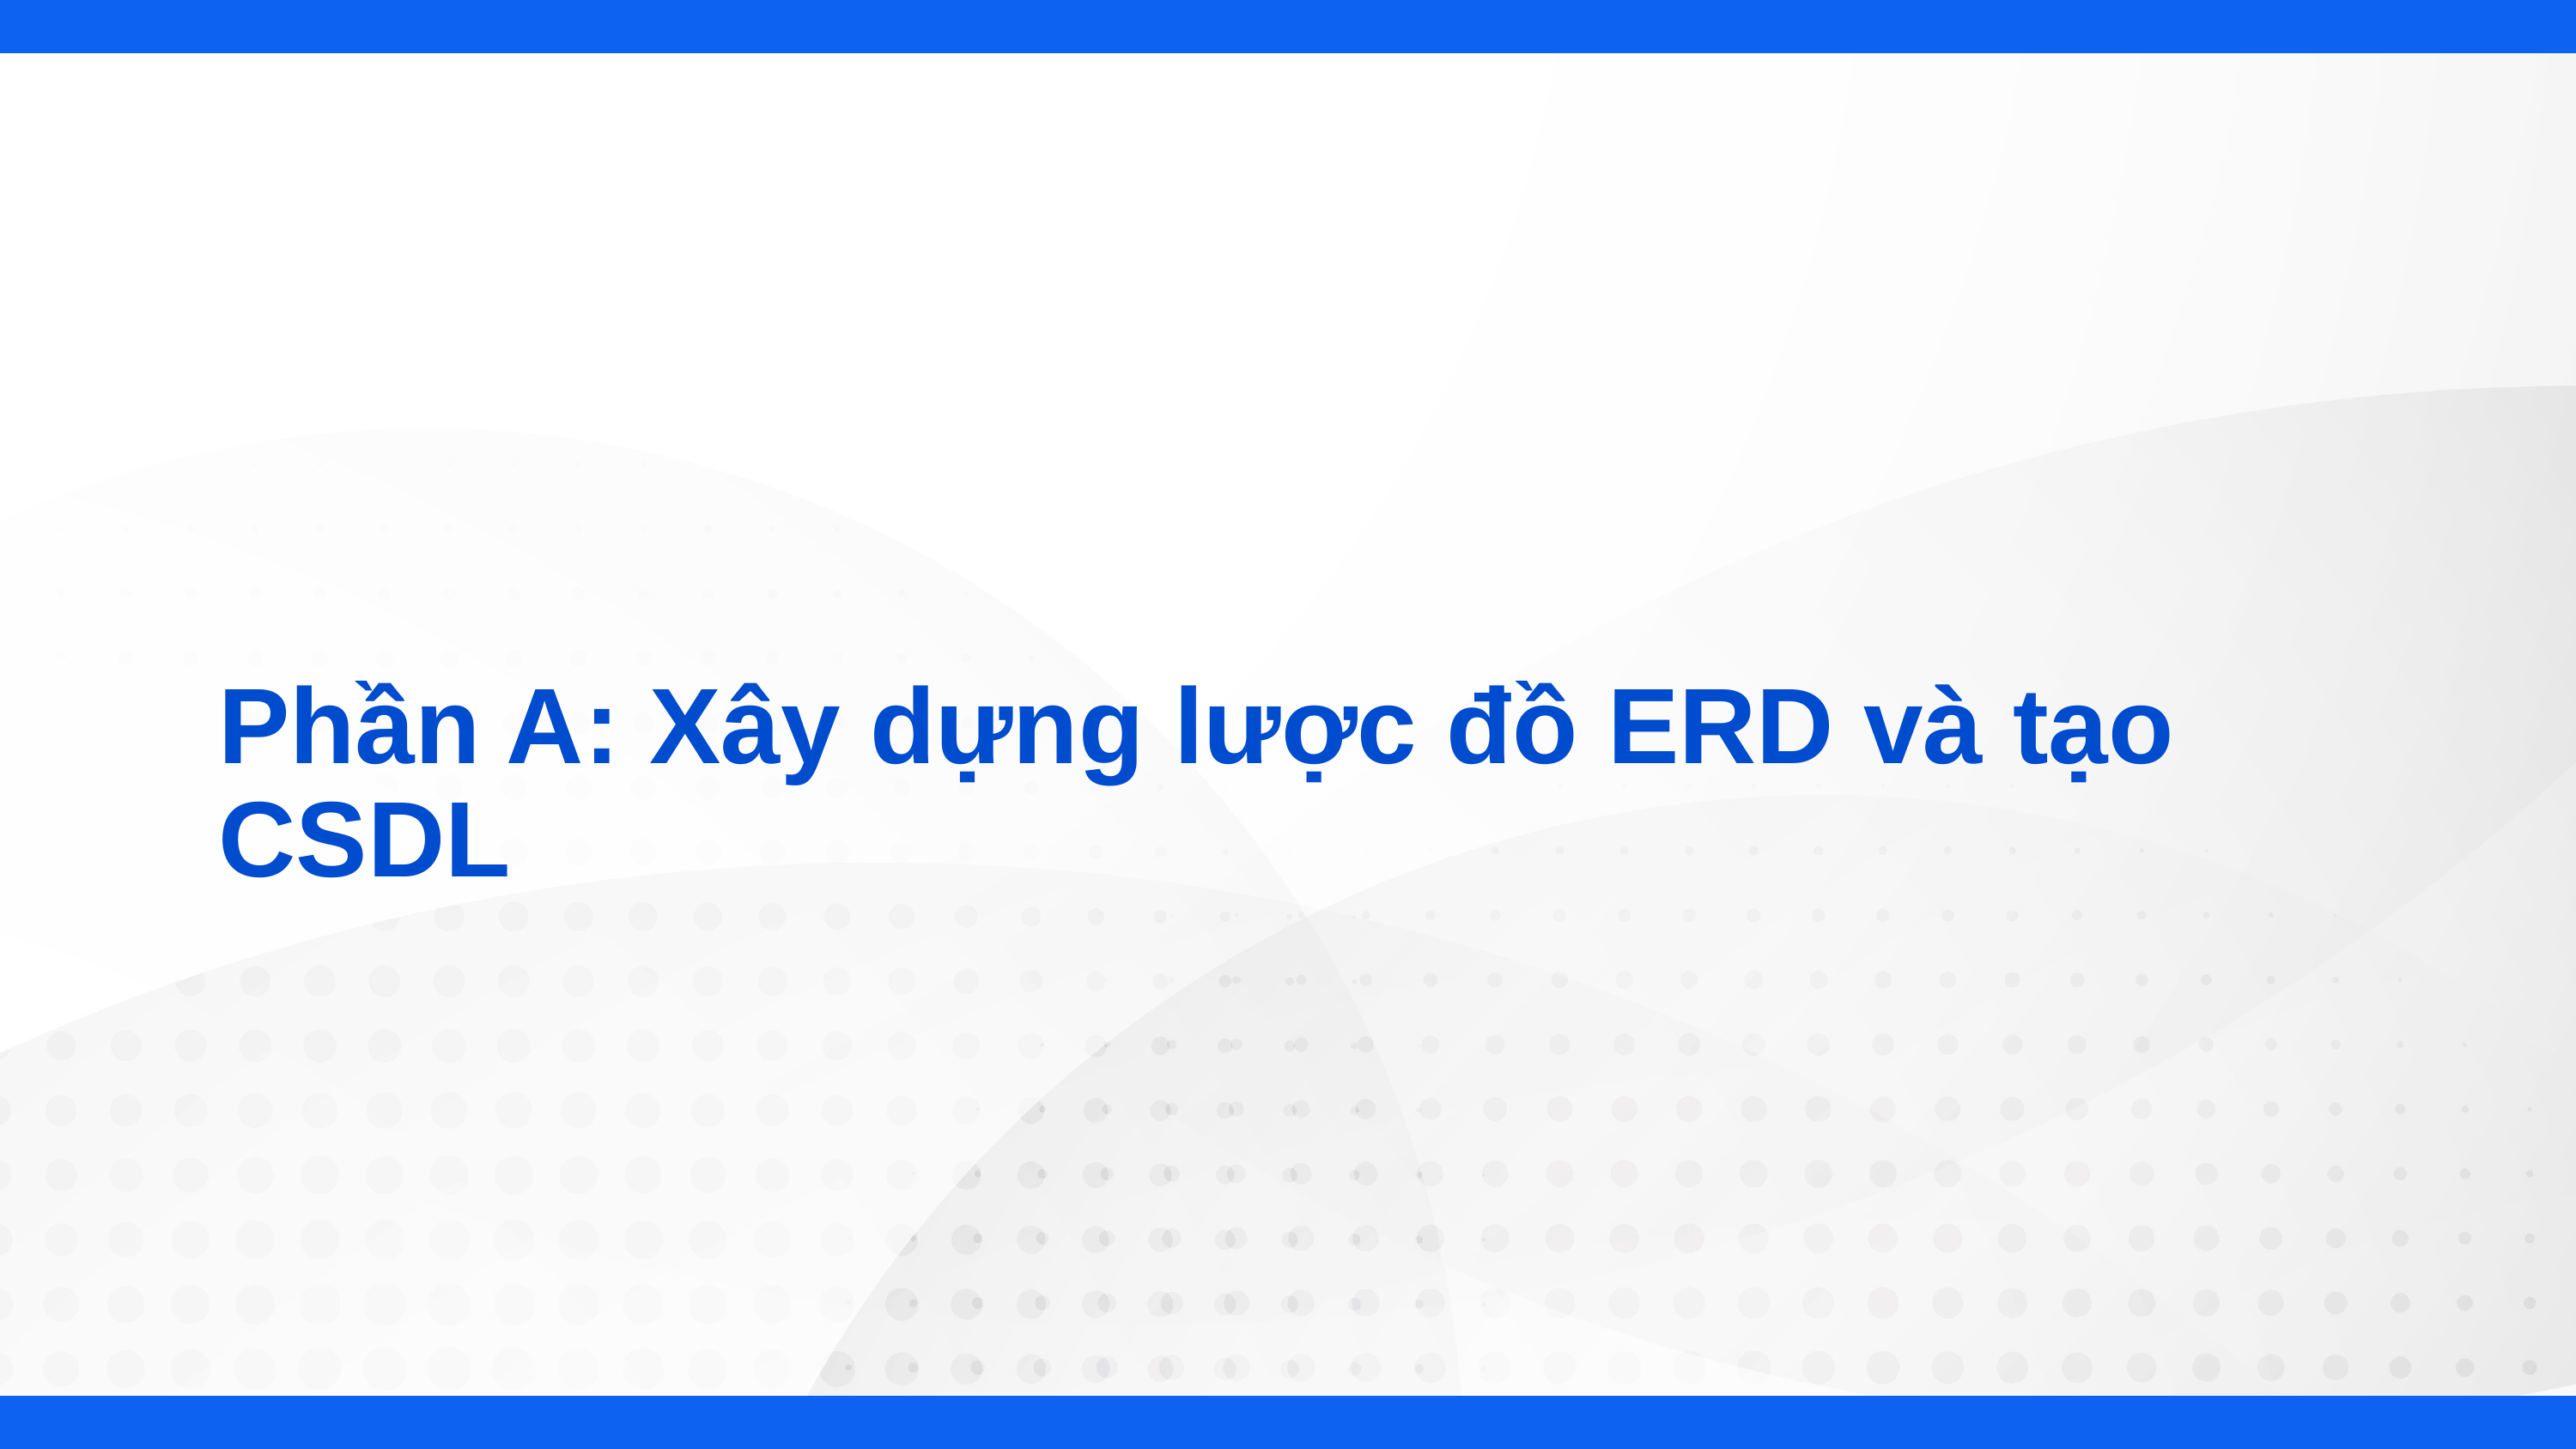

Phần A: Xây dựng lược đồ ERD và tạo CSDL